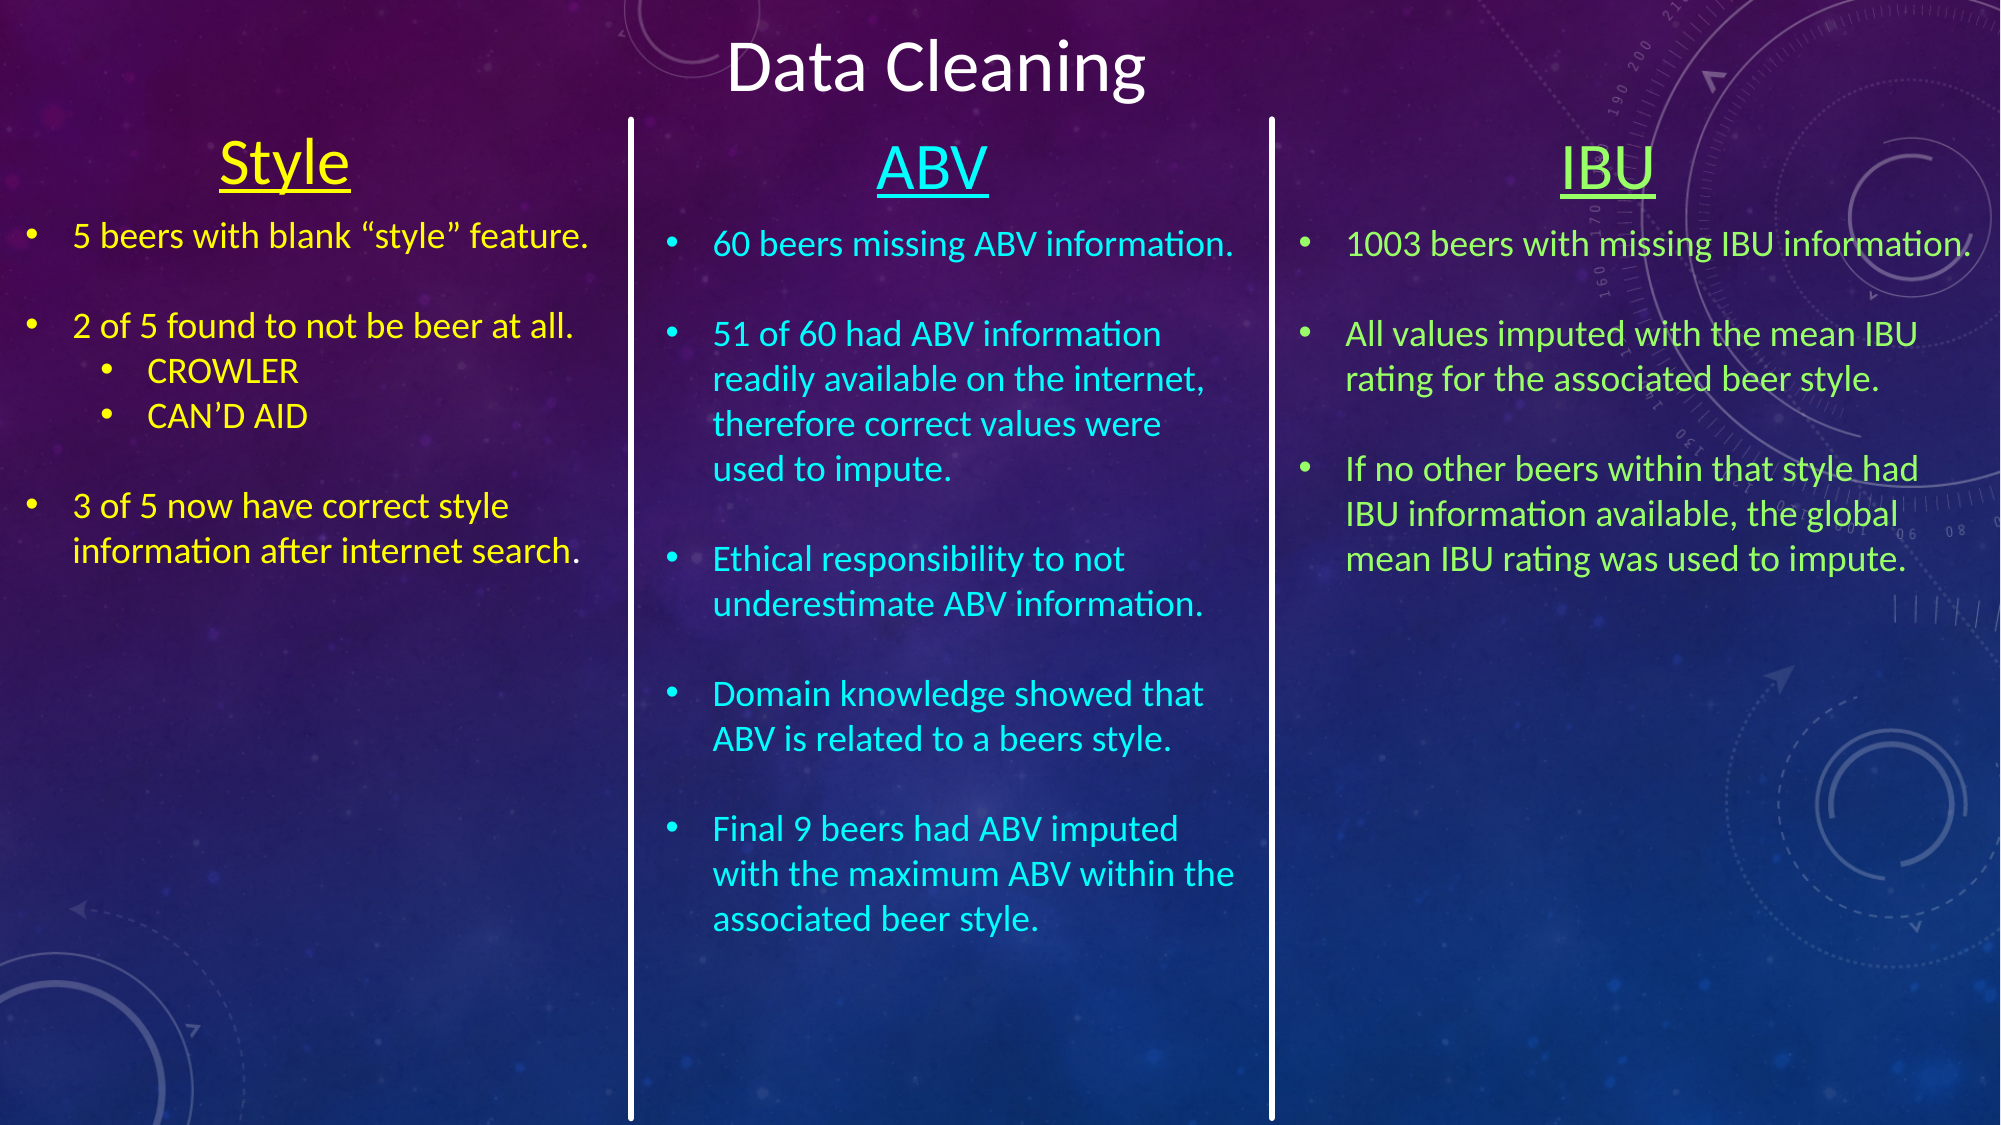

Data Cleaning
Style
ABV
IBU
5 beers with blank “style” feature.

2 of 5 found to not be beer at all.
CROWLER
CAN’D AID

3 of 5 now have correct style information after internet search.
60 beers missing ABV information.

51 of 60 had ABV information readily available on the internet, therefore correct values were used to impute.

Ethical responsibility to not underestimate ABV information.

Domain knowledge showed that ABV is related to a beers style.

Final 9 beers had ABV imputed with the maximum ABV within the associated beer style.
1003 beers with missing IBU information.

All values imputed with the mean IBU rating for the associated beer style.

If no other beers within that style had IBU information available, the global mean IBU rating was used to impute.